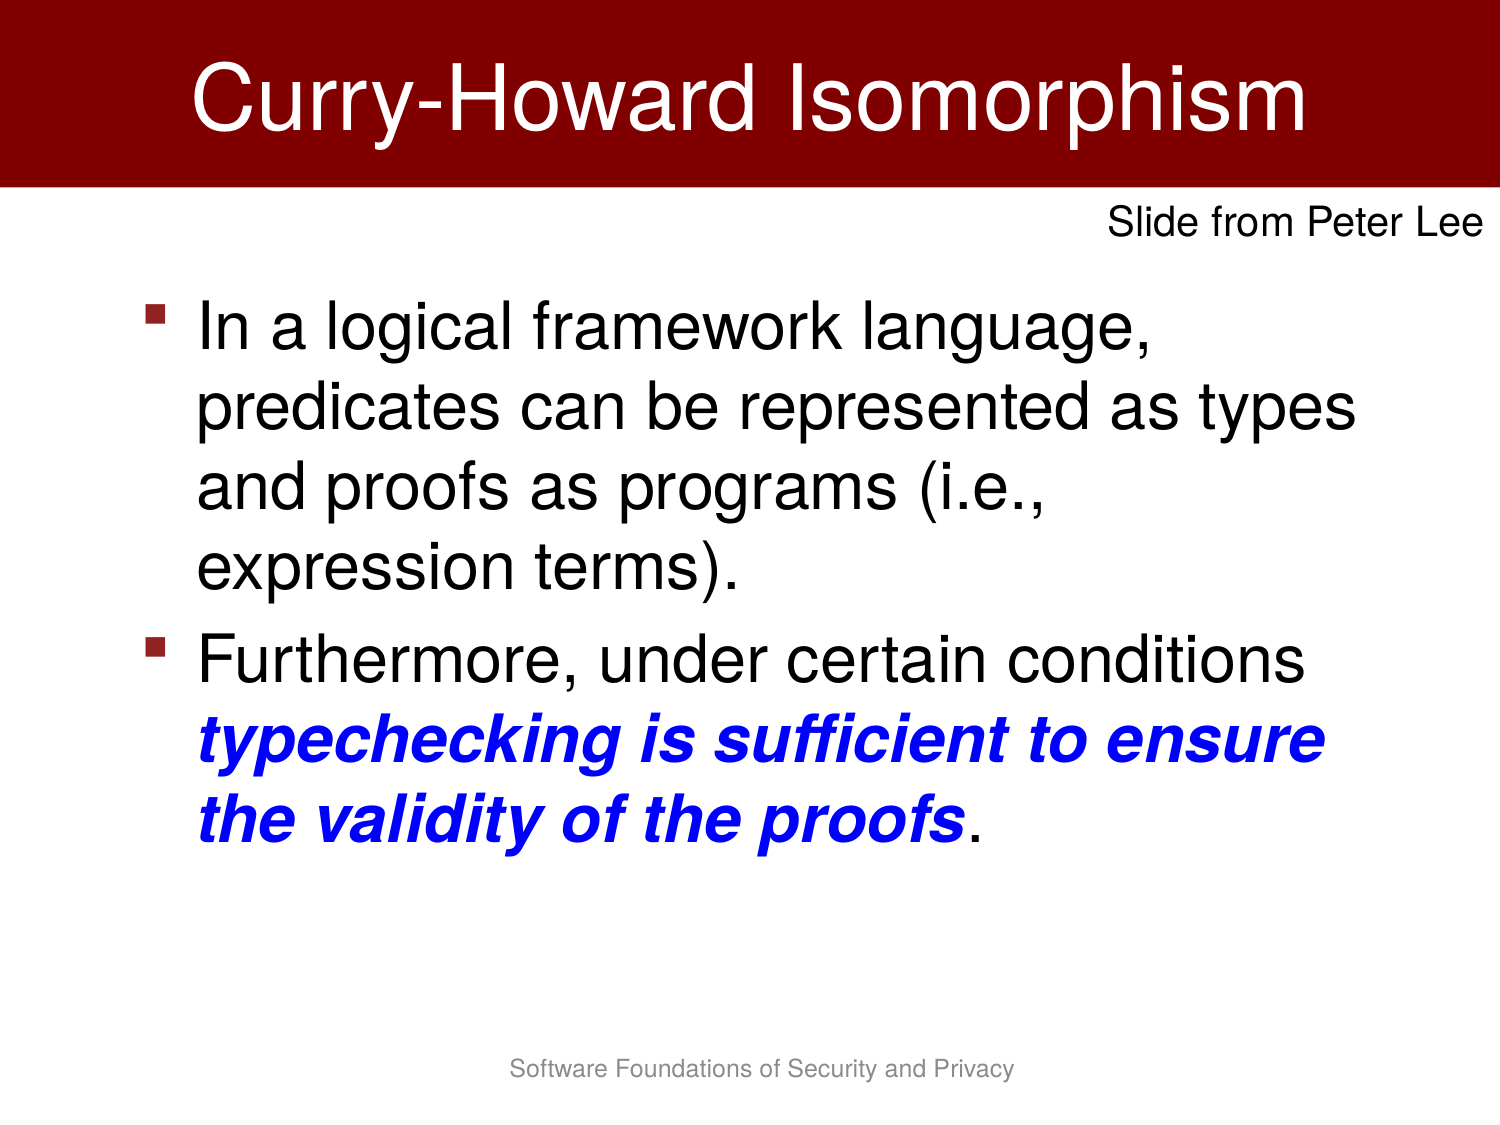

# Curry-Howard Isomorphism
Slide from Peter Lee
In a logical framework language, predicates can be represented as types and proofs as programs (i.e., expression terms).
Furthermore, under certain conditions typechecking is sufficient to ensure the validity of the proofs.